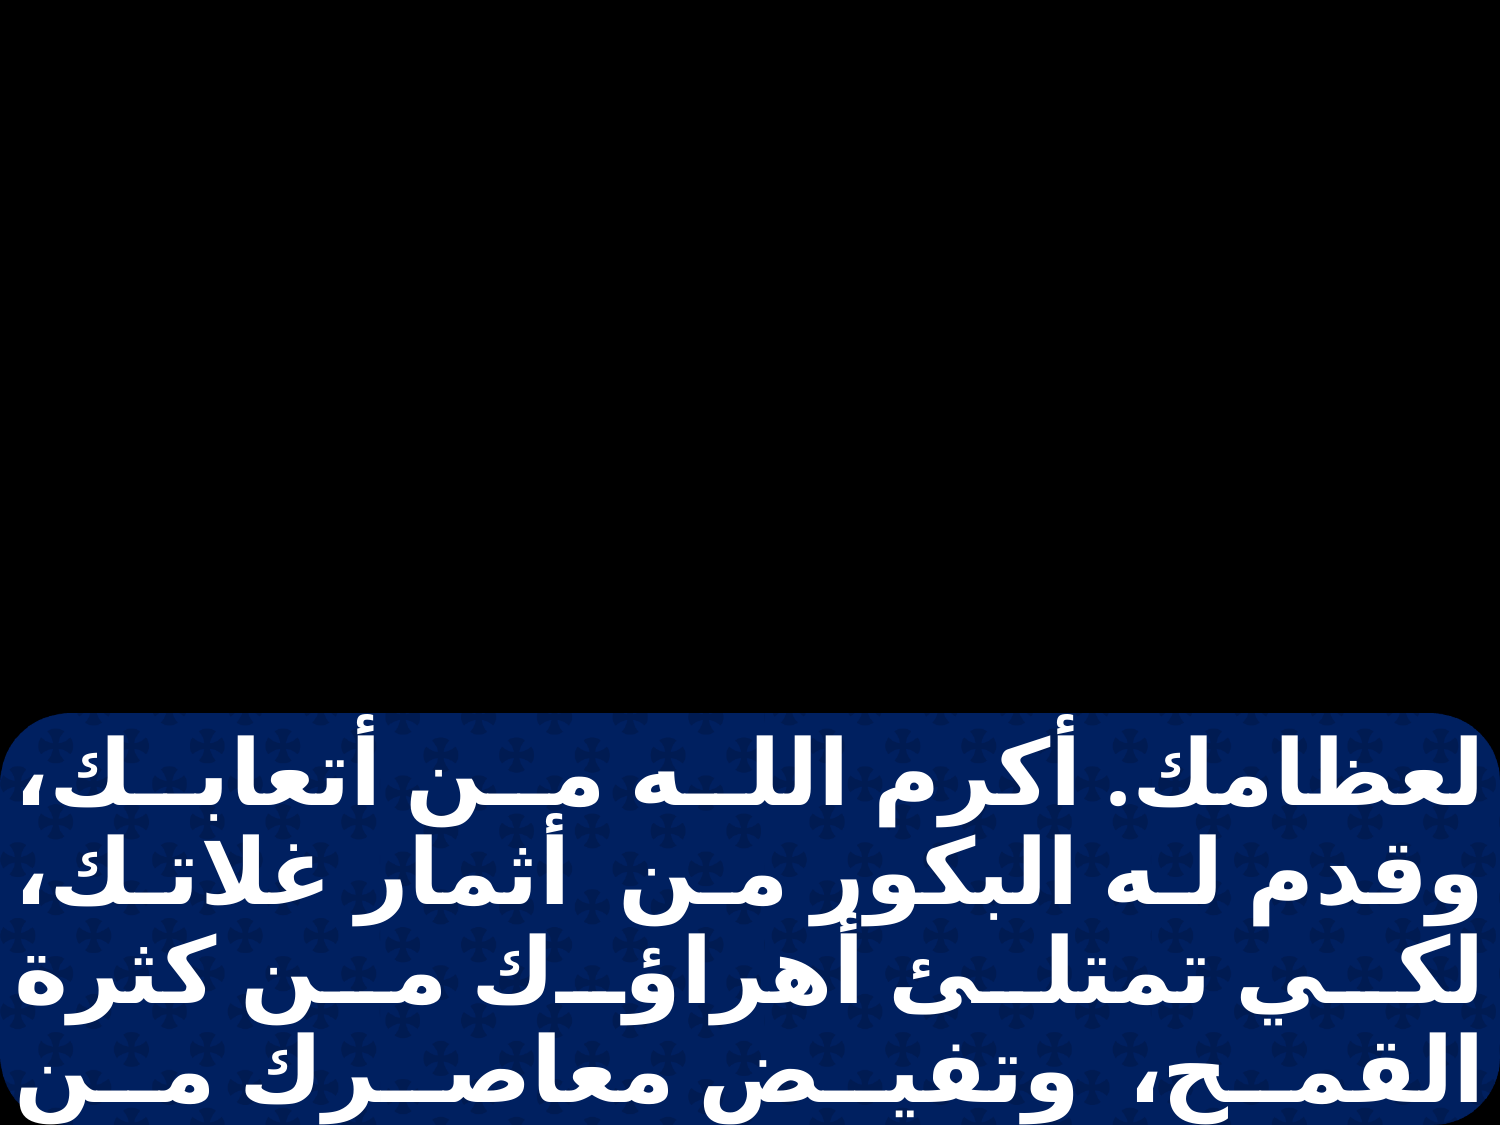

لعظامك. أكرم الله من أتعابك، وقدم له البكور من  أثمار غلاتك، لكي تمتلئ أهراؤك من كثرة القمح،  وتفيض معاصرك من الخمر. يا ابني، لا يصغر قلبك  من تأديب الرب، ولا تخر عندما يوبخك؛ لأن من